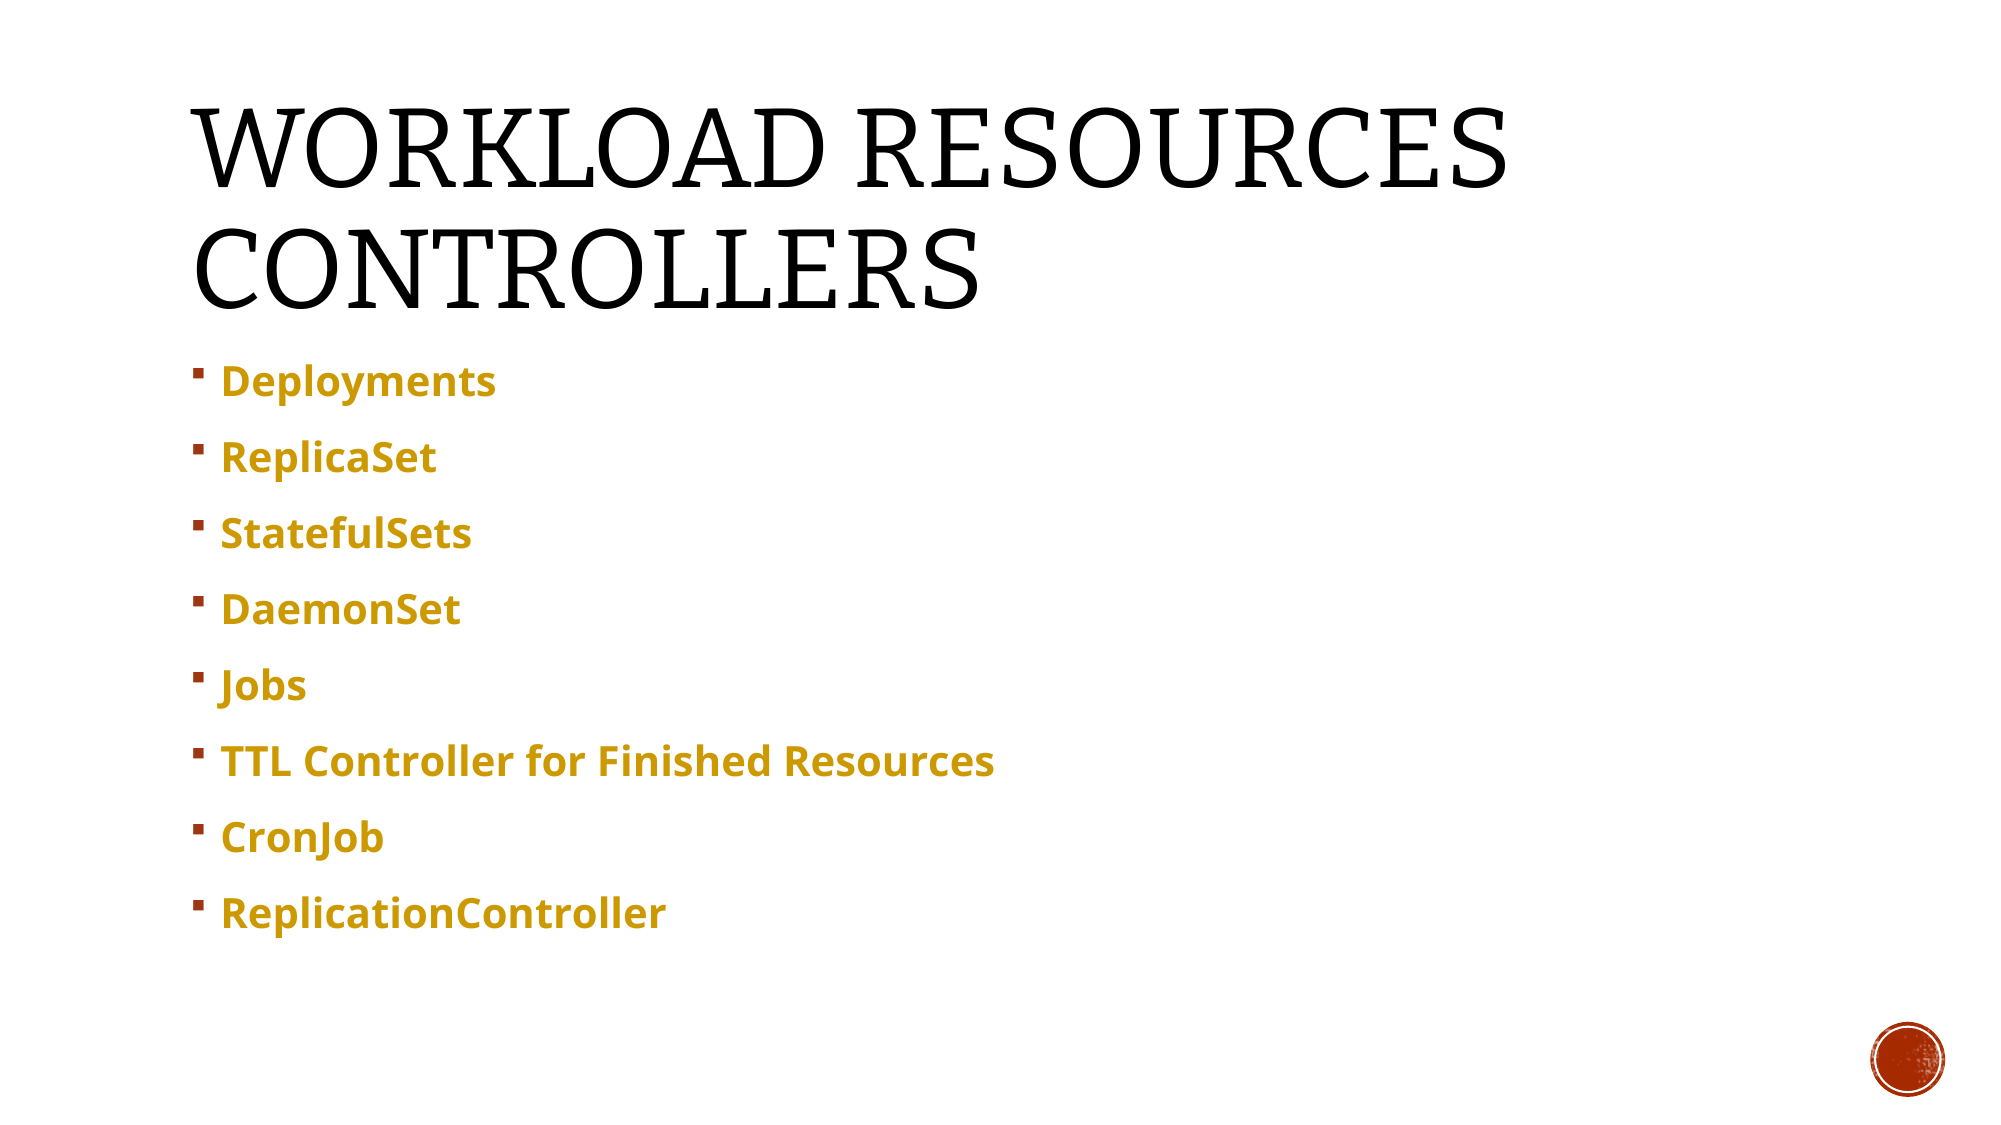

# Workload resources controllers
Deployments
ReplicaSet
StatefulSets
DaemonSet
Jobs
TTL Controller for Finished Resources
CronJob
ReplicationController